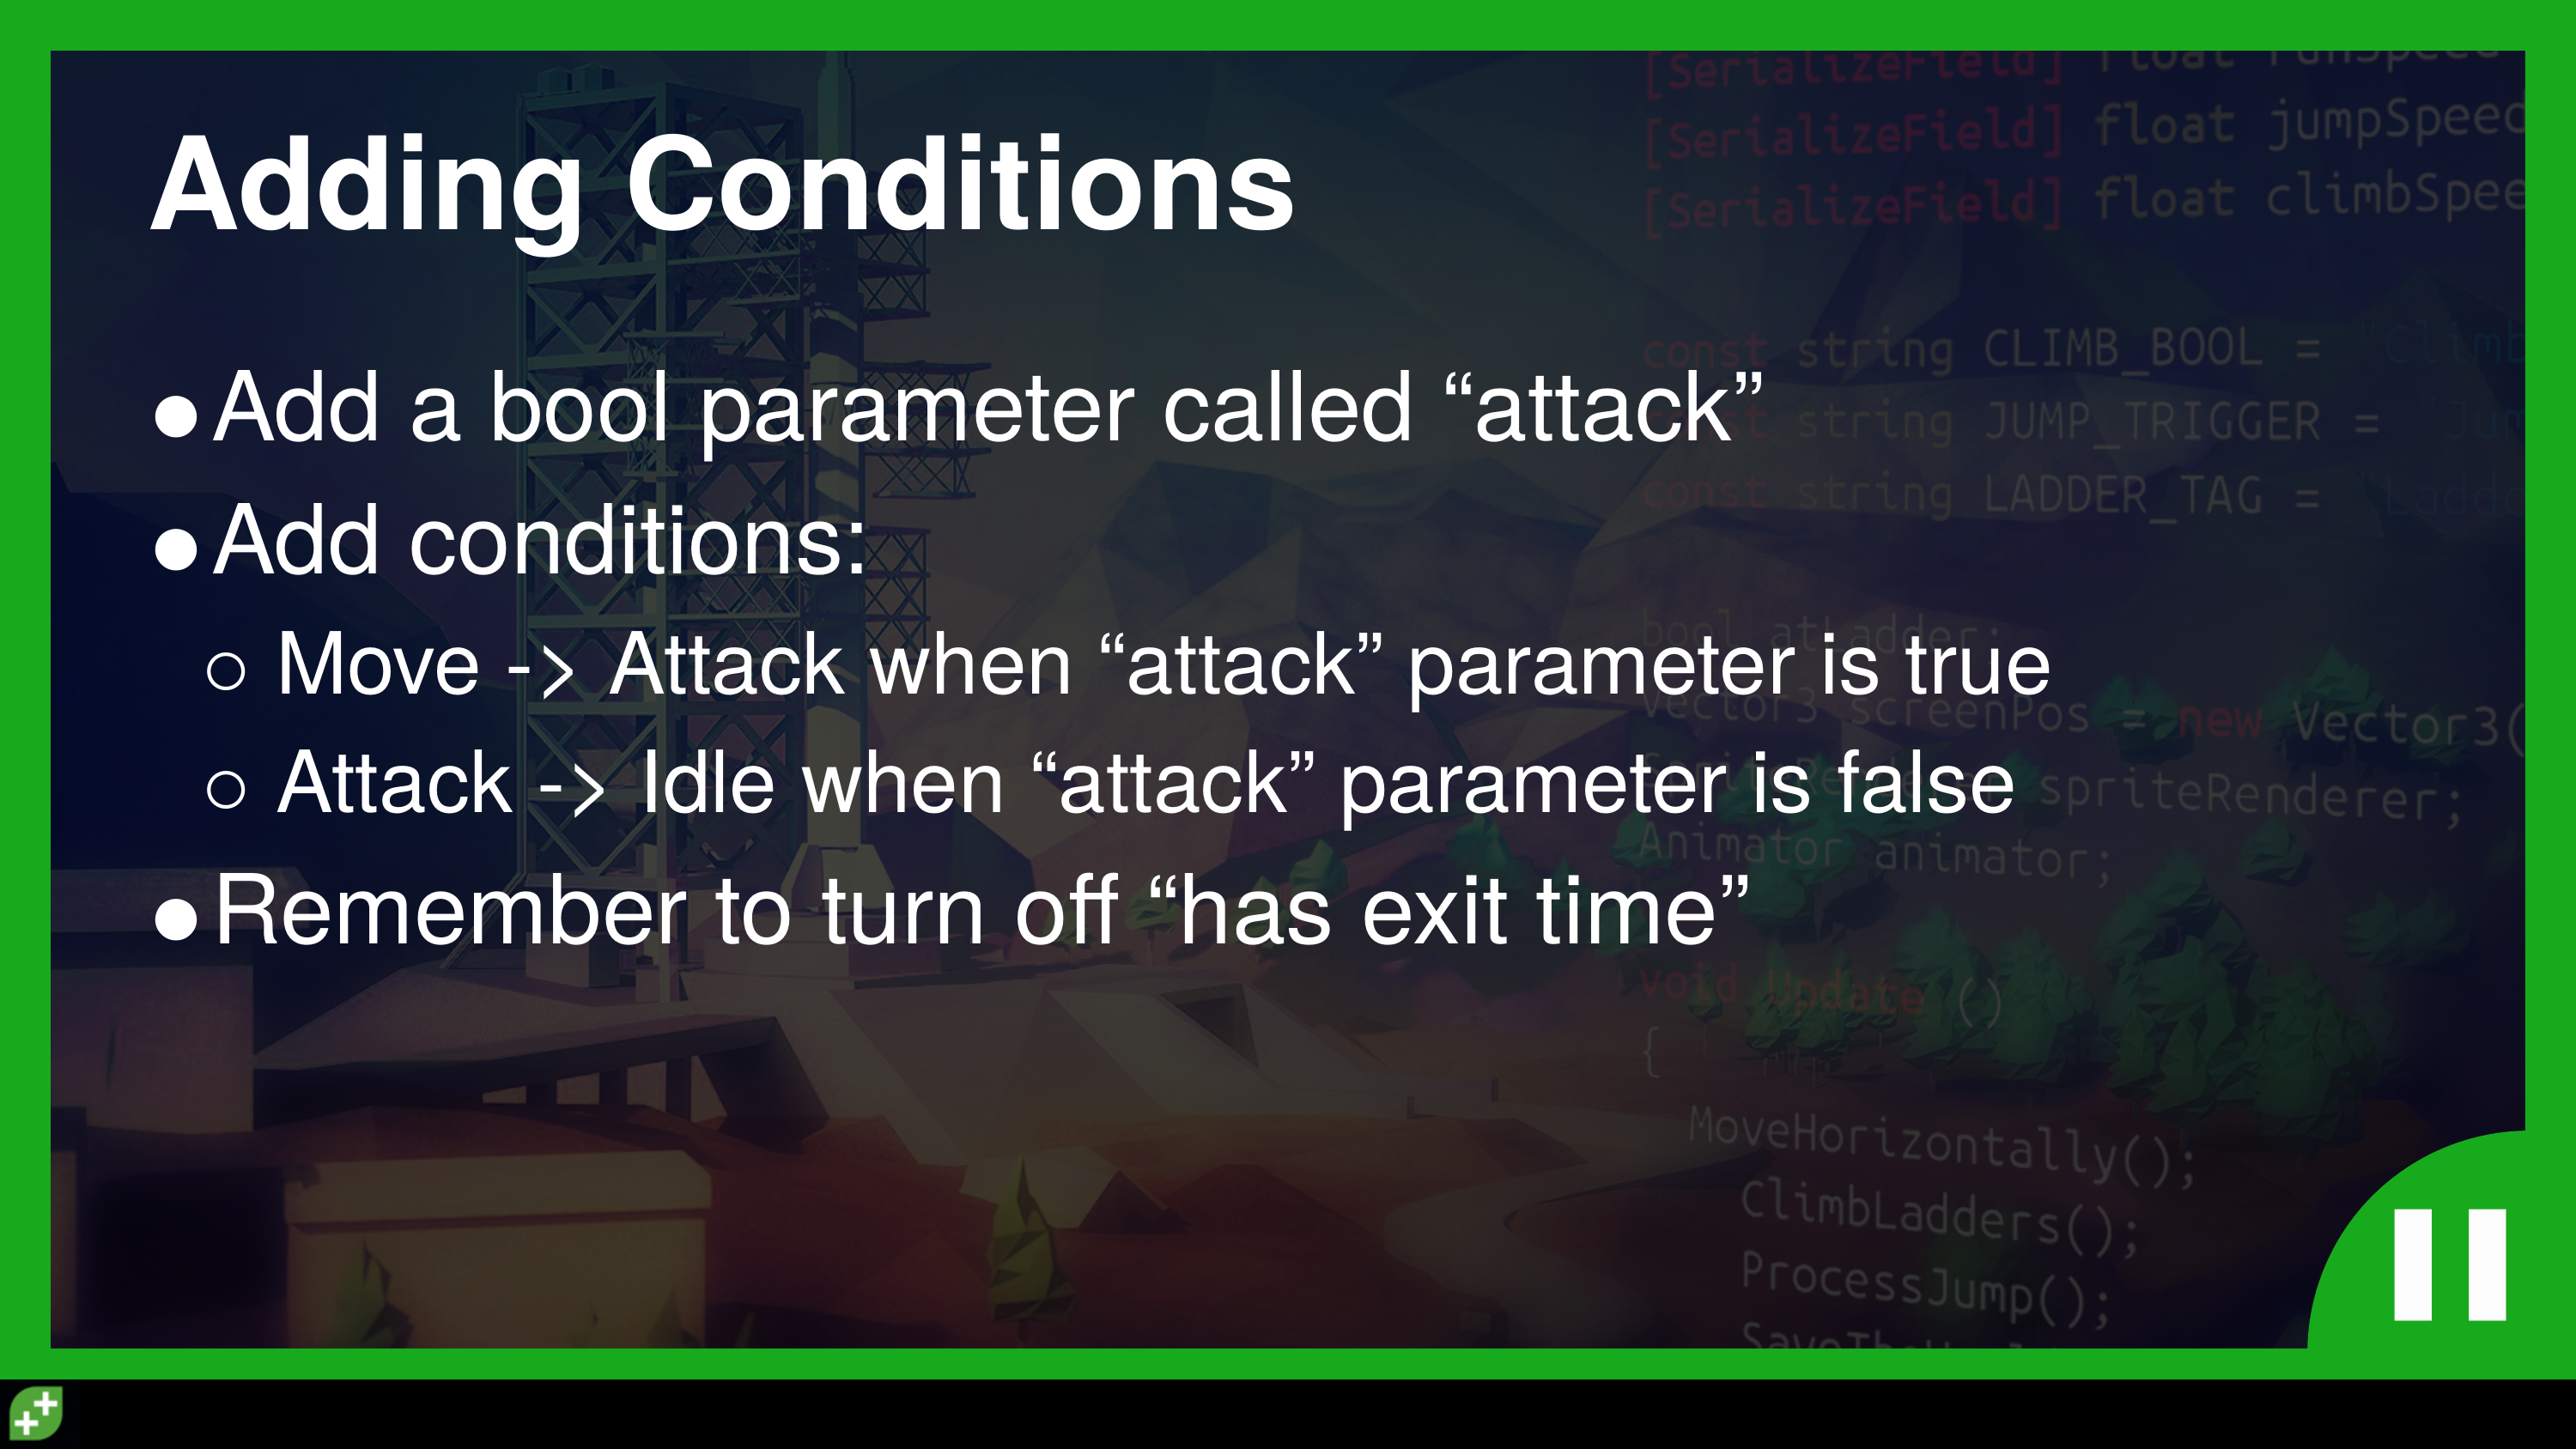

# Adding Conditions
Add a bool parameter called “attack”
Add conditions:
Move -> Attack when “attack” parameter is true
Attack -> Idle when “attack” parameter is false
Remember to turn off “has exit time”